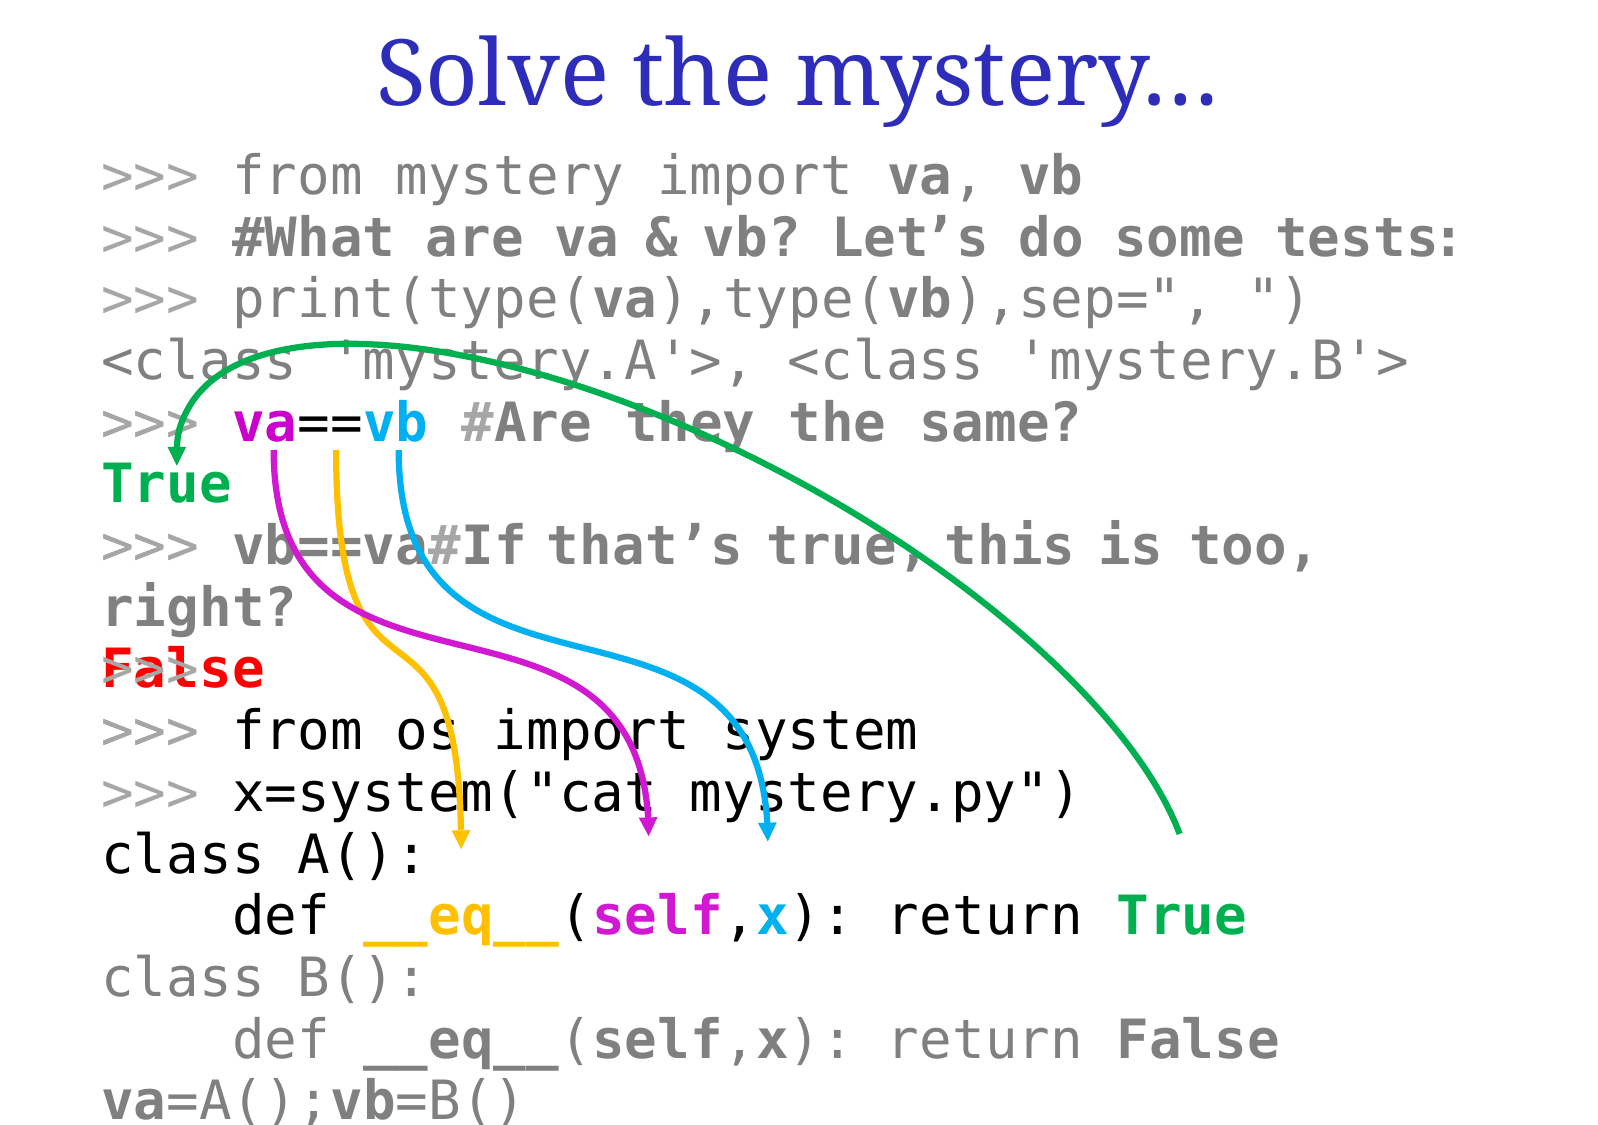

# Solve the mystery…

    from mystery import va, vb
    #What are va & vb? Let’s do some tests:
    print(type(va),type(vb),sep=", ")
<class 'mystery.A'>, <class 'mystery.B'>
>>> va==vb #Are they the same?
True
>>> vb==va#If that’s true, this is too, right?
False
>>> from os import system
>>> x=system("cat mystery.py")
class A():
    def __eq__(self,x): return True
class B():
    def __eq__(self,x): return False
va=A();vb=B()
>>>
>>>
>>>
>>>

>>>

>>>

>>>
>>>